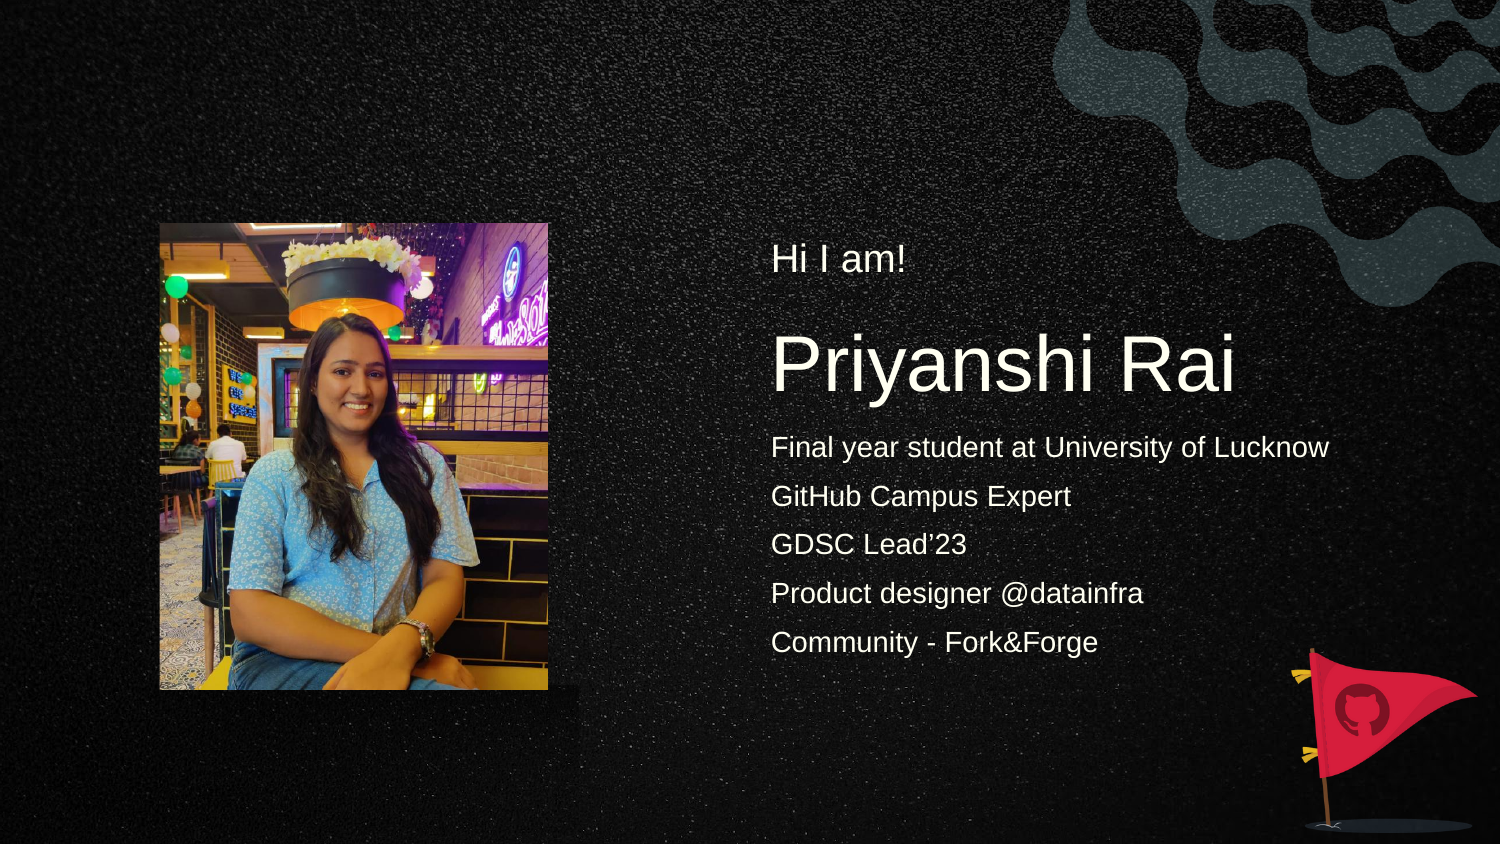

Hi I am!

Priyanshi Rai
Final year student at University of Lucknow
GitHub Campus Expert
GDSC Lead’23
Product designer @datainfra
Community - Fork&Forge